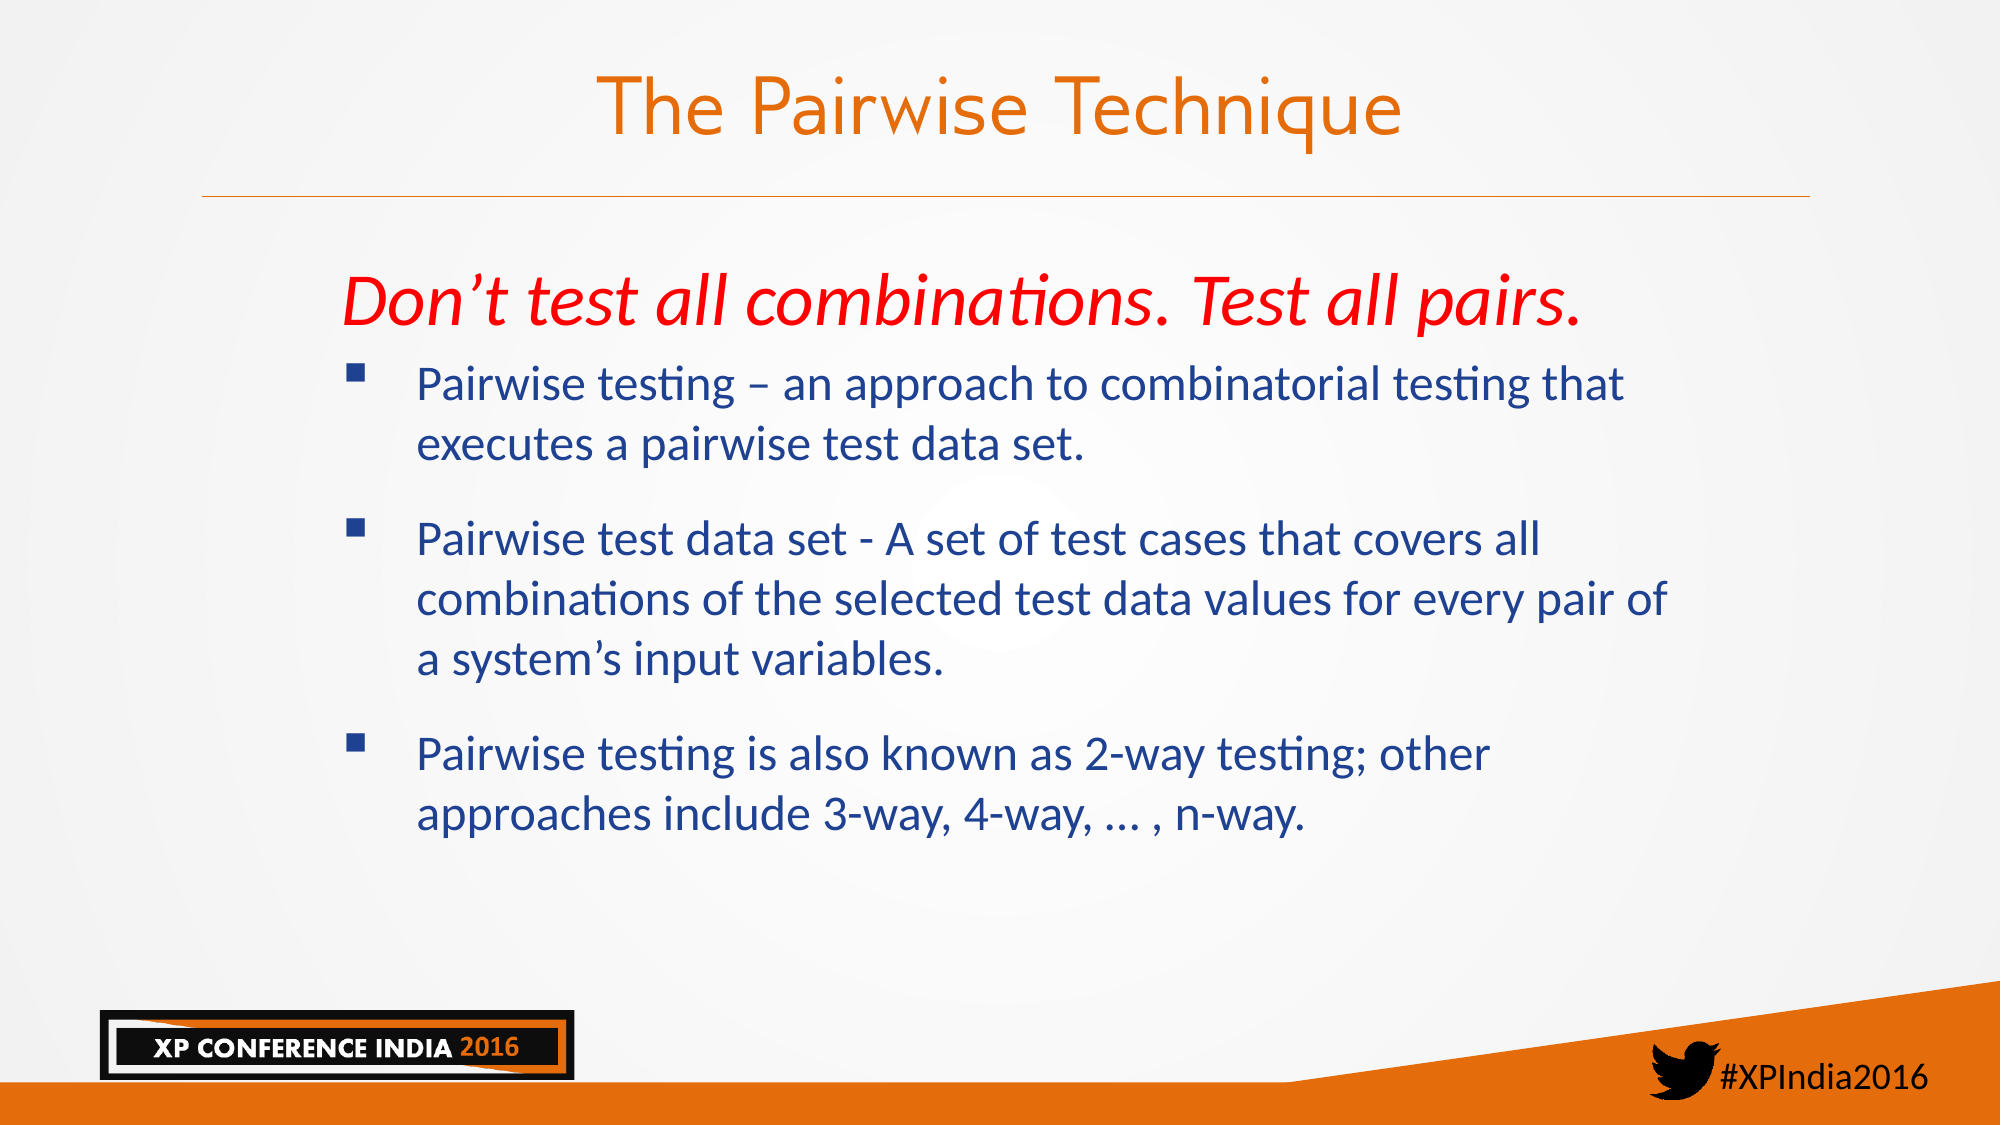

# The Pairwise Technique
Don’t test all combinations. Test all pairs.
Pairwise testing – an approach to combinatorial testing that executes a pairwise test data set.
Pairwise test data set - A set of test cases that covers all combinations of the selected test data values for every pair of a system’s input variables.
Pairwise testing is also known as 2-way testing; other approaches include 3-way, 4-way, … , n-way.